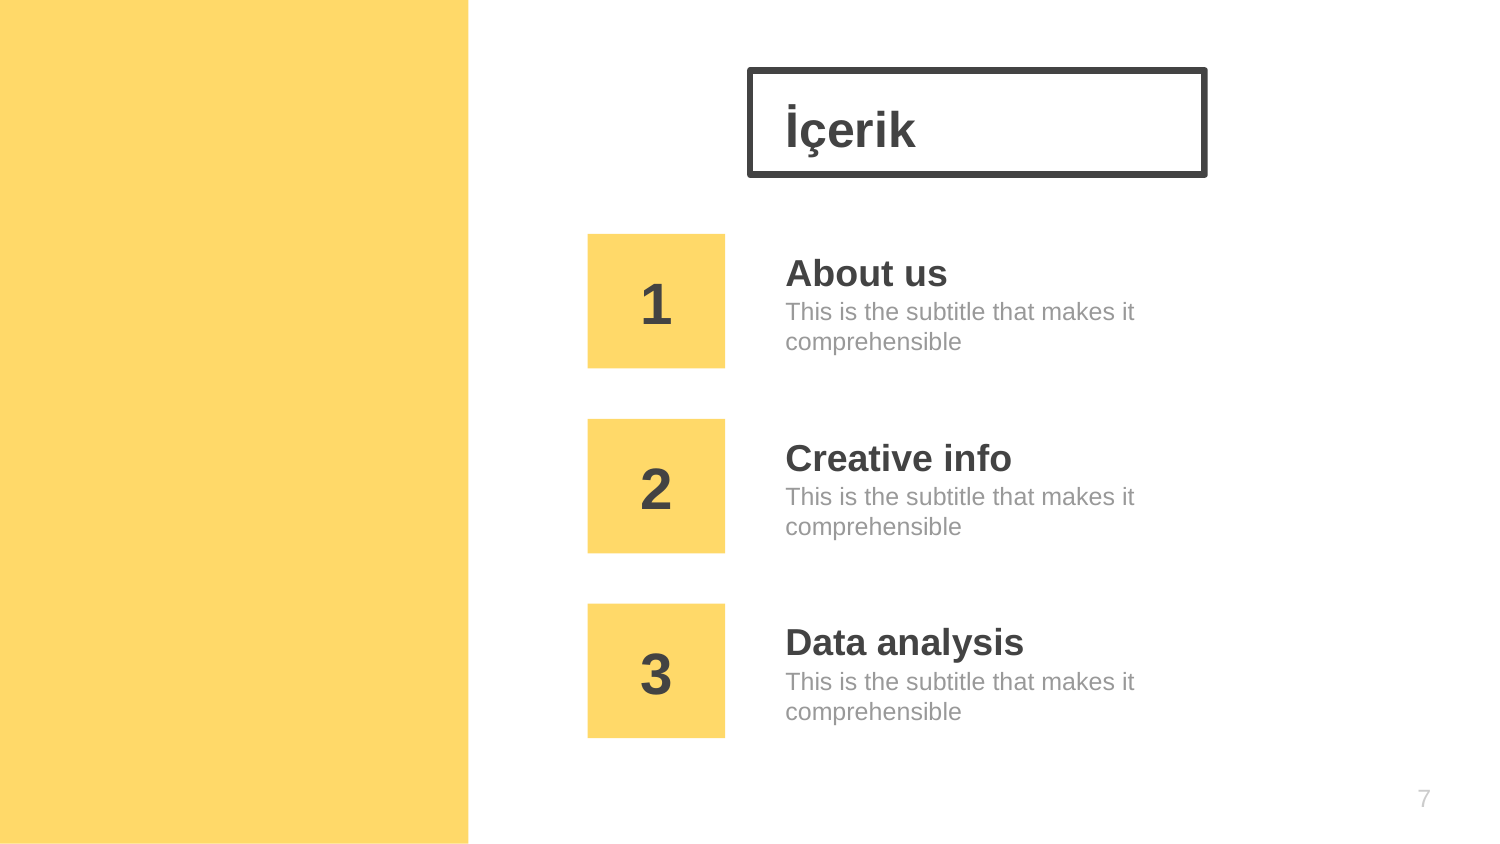

# İçerik
About us
1
This is the subtitle that makes it comprehensible
Creative info
2
This is the subtitle that makes it comprehensible
Data analysis
3
This is the subtitle that makes it comprehensible
7